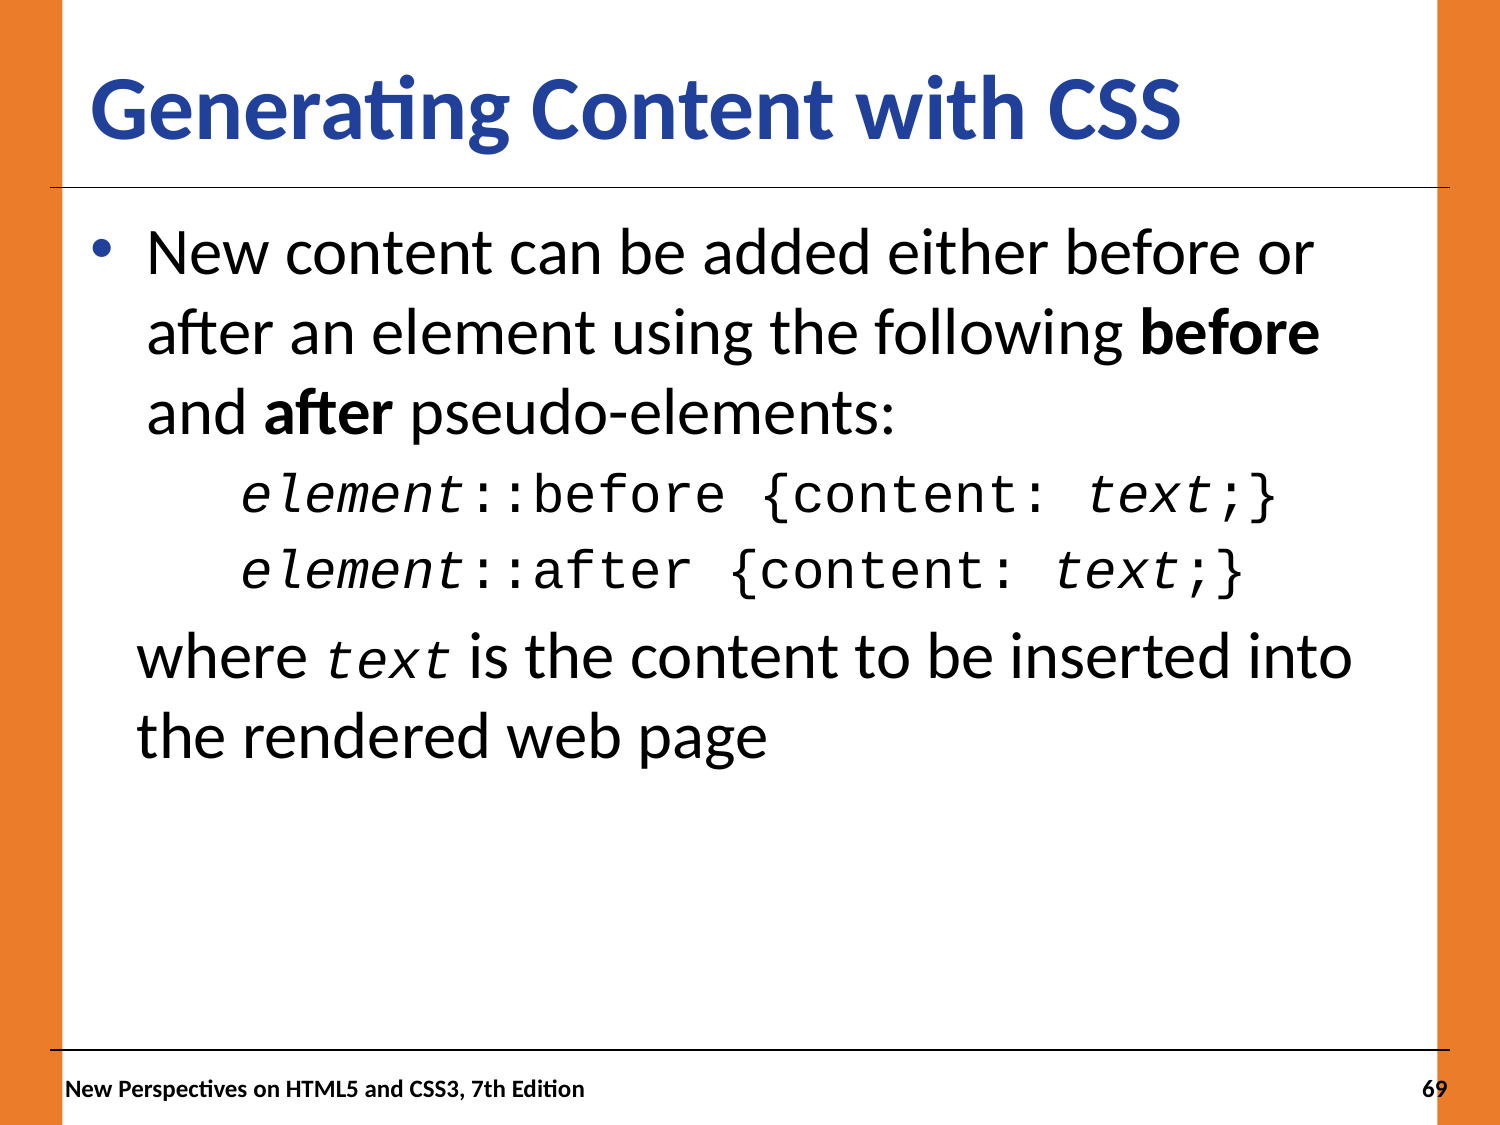

# Generating Content with CSS
New content can be added either before or after an element using the following before and after pseudo-elements:
element::before {content: text;}
element::after {content: text;}
where text is the content to be inserted into the rendered web page
New Perspectives on HTML5 and CSS3, 7th Edition
69